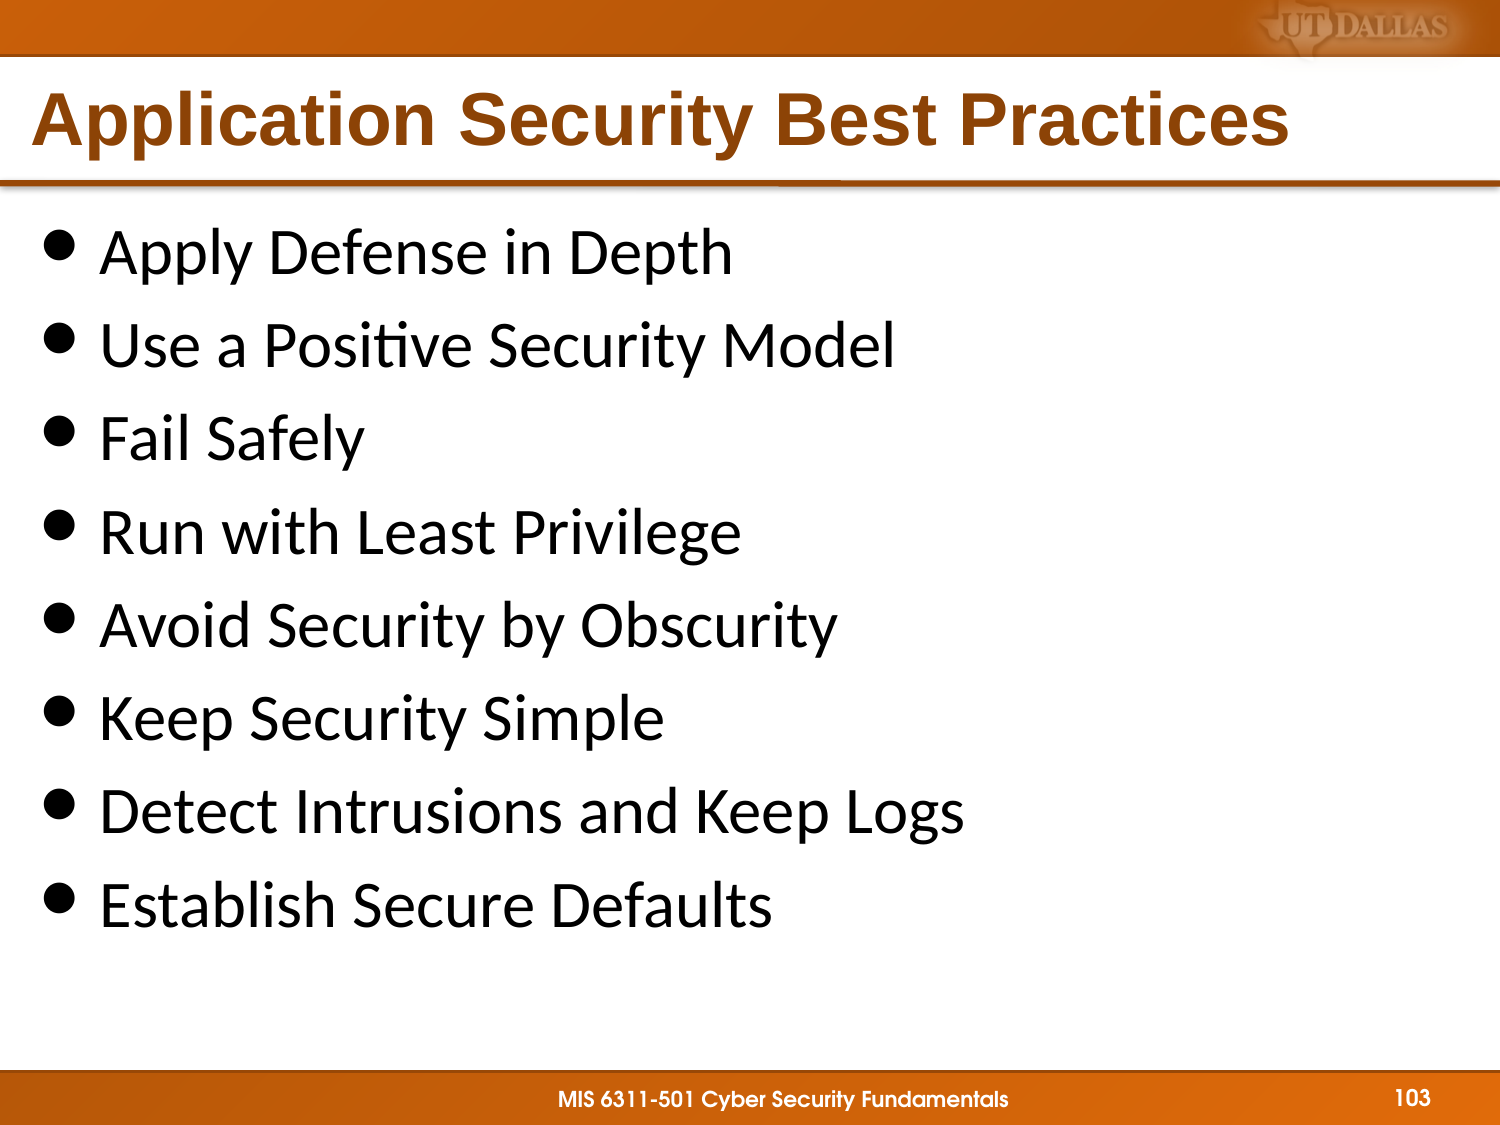

# Application Security Best Practices
Apply Defense in Depth
Use a Positive Security Model
Fail Safely
Run with Least Privilege
Avoid Security by Obscurity
Keep Security Simple
Detect Intrusions and Keep Logs
Establish Secure Defaults
103